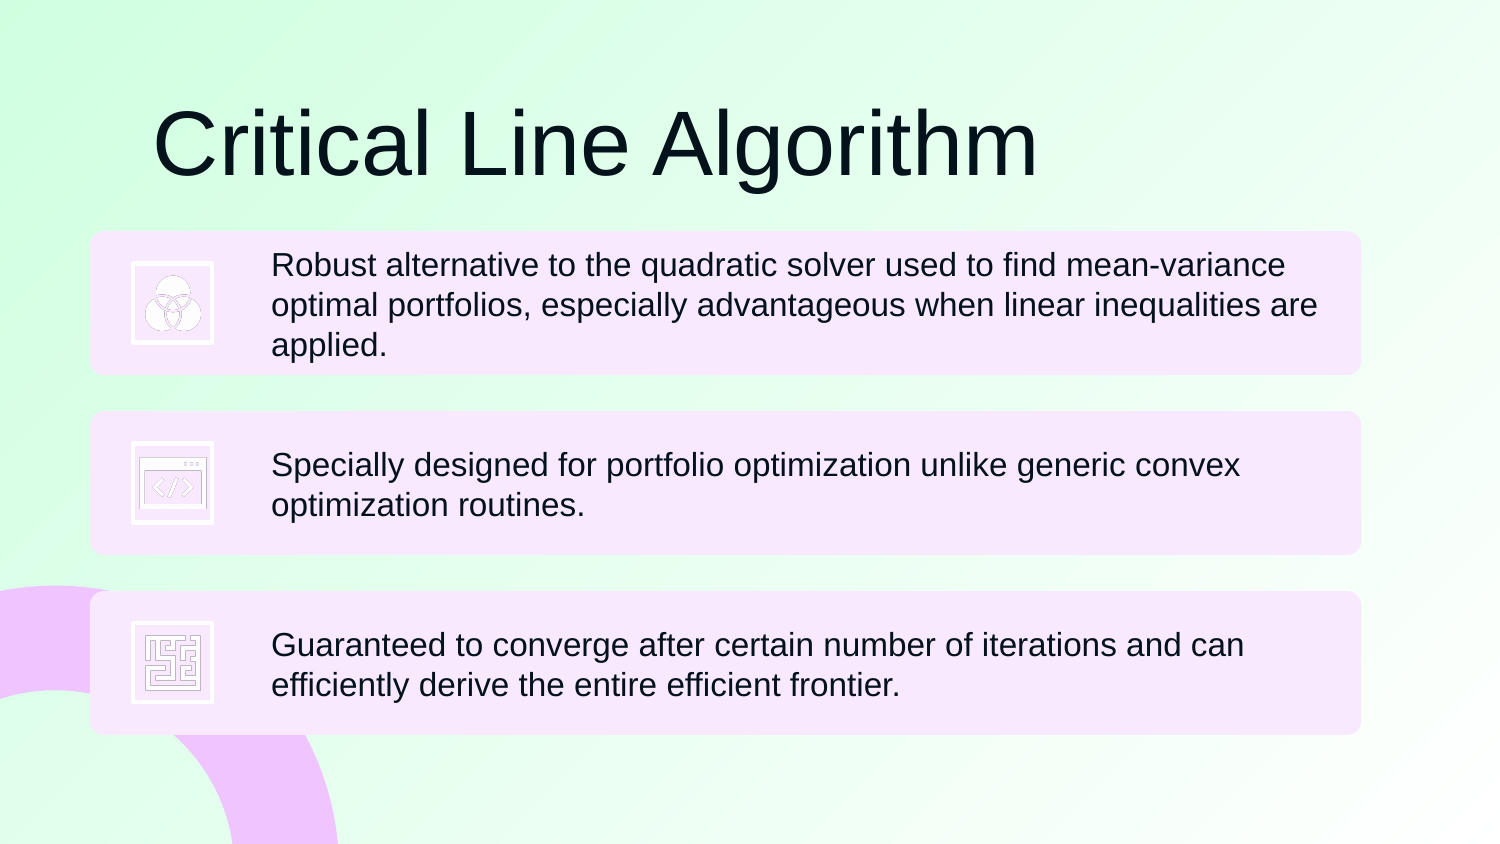

Critical Line Algorithm
Robust alternative to the quadratic solver used to find mean-variance optimal portfolios, especially advantageous when linear inequalities are applied.
Specially designed for portfolio optimization unlike generic convex optimization routines.
Guaranteed to converge after certain number of iterations and can efficiently derive the entire efficient frontier.